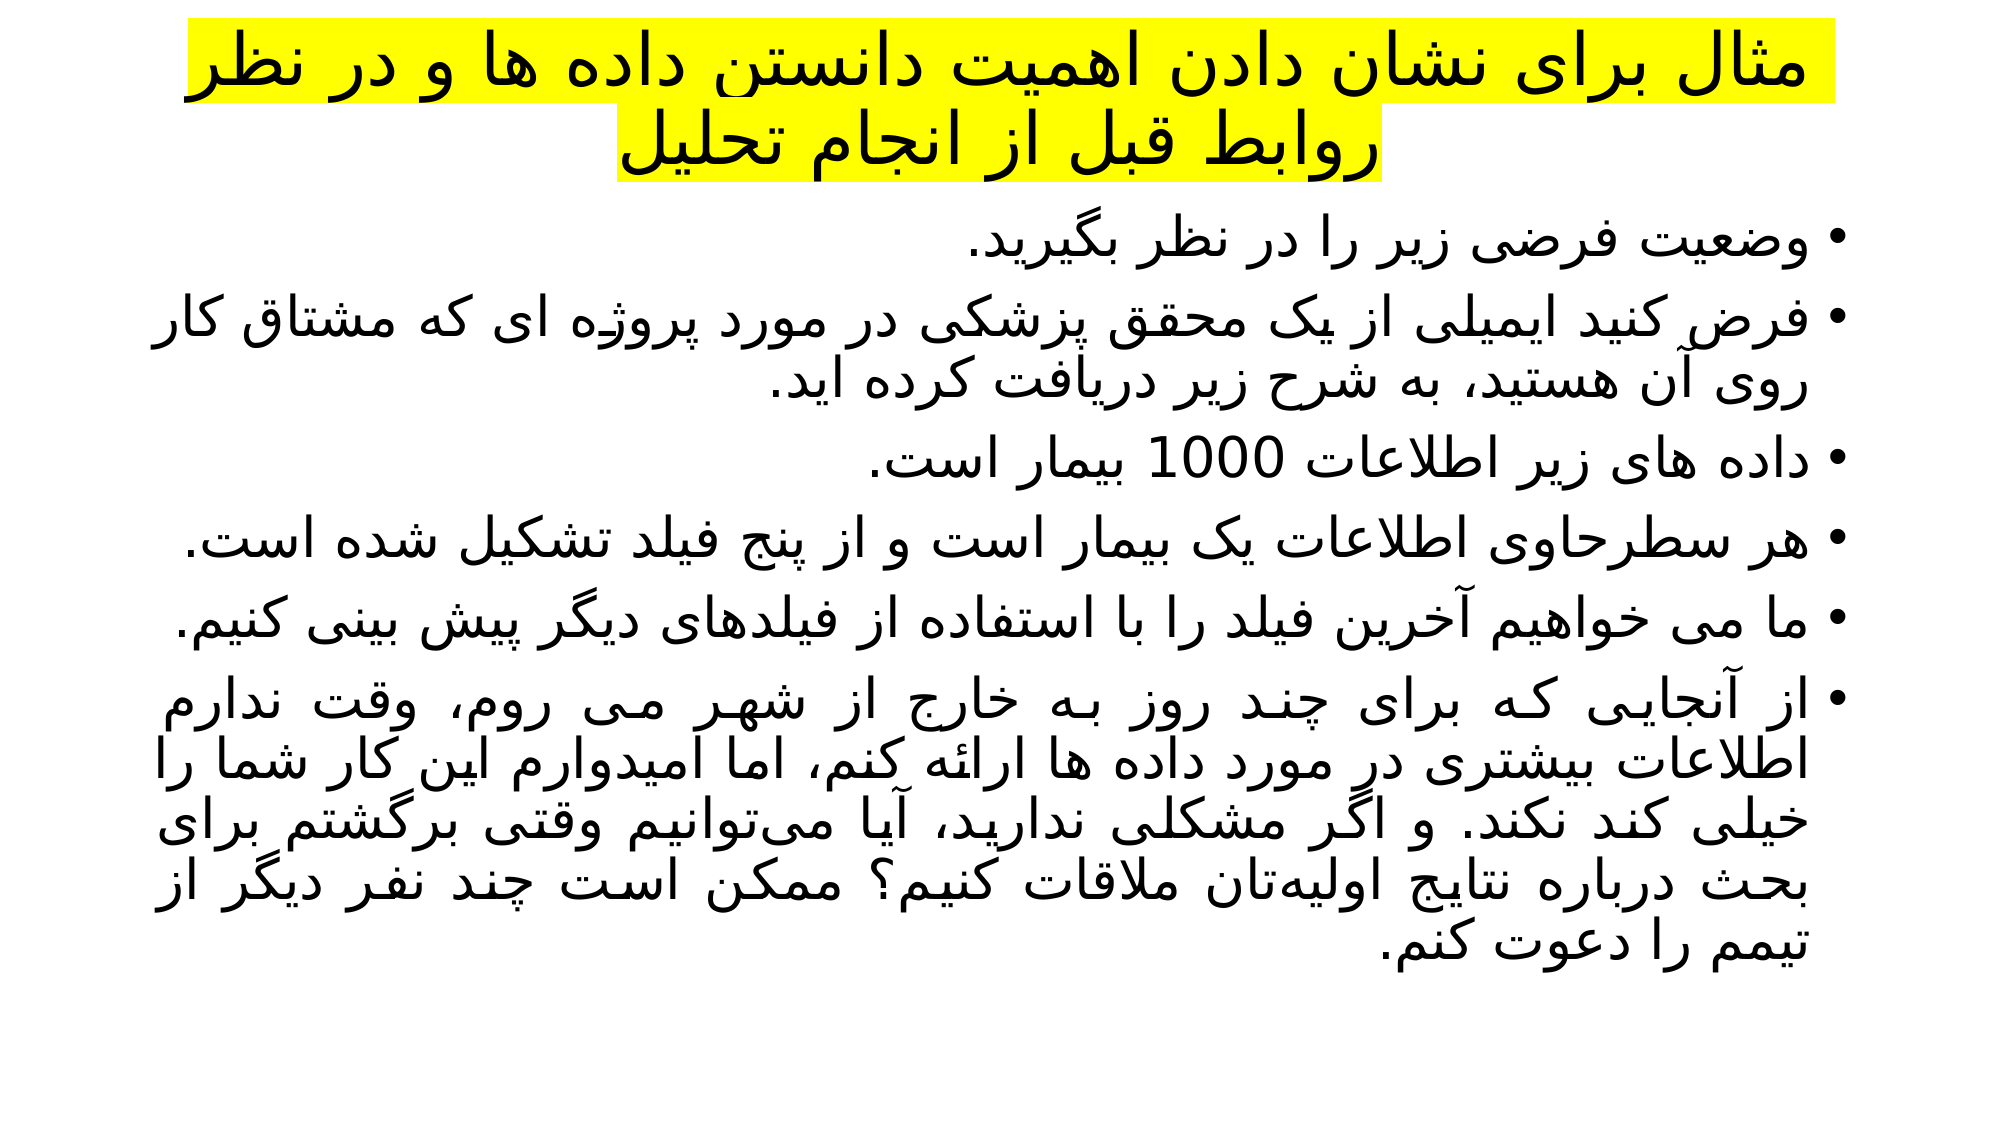

# مثال برای نشان دادن اهمیت دانستن داده ها و در نظر روابط قبل از انجام تحلیل
وضعیت فرضی زیر را در نظر بگیرید.
فرض کنید ایمیلی از یک محقق پزشکی در مورد پروژه ای که مشتاق کار روی آن هستید، به شرح زیر دریافت کرده اید.
داده های زیر اطلاعات 1000 بیمار است.
هر سطرحاوی اطلاعات یک بیمار است و از پنج فیلد تشکیل شده است.
ما می خواهیم آخرین فیلد را با استفاده از فیلدهای دیگر پیش بینی کنیم.
از آنجایی که برای چند روز به خارج از شهر می روم، وقت ندارم اطلاعات بیشتری در مورد داده ها ارائه کنم، اما امیدوارم این کار شما را خیلی کند نکند. و اگر مشکلی ندارید، آیا می‌توانیم وقتی برگشتم برای بحث درباره نتایج اولیه‌تان ملاقات کنیم؟ ممکن است چند نفر دیگر از تیمم را دعوت کنم.